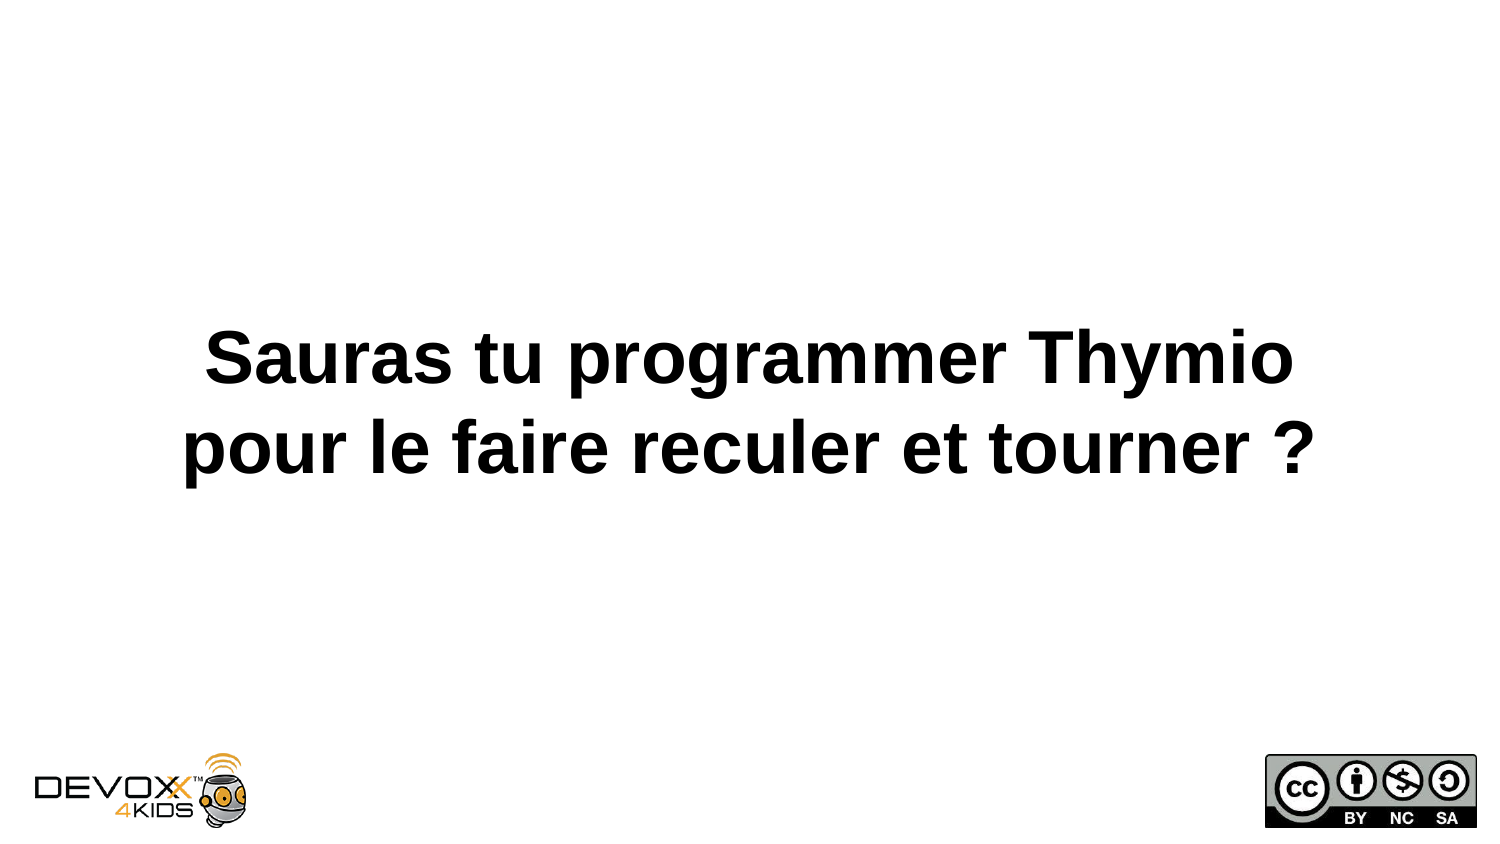

# Sauras tu programmer Thymio
pour le faire reculer et tourner ?